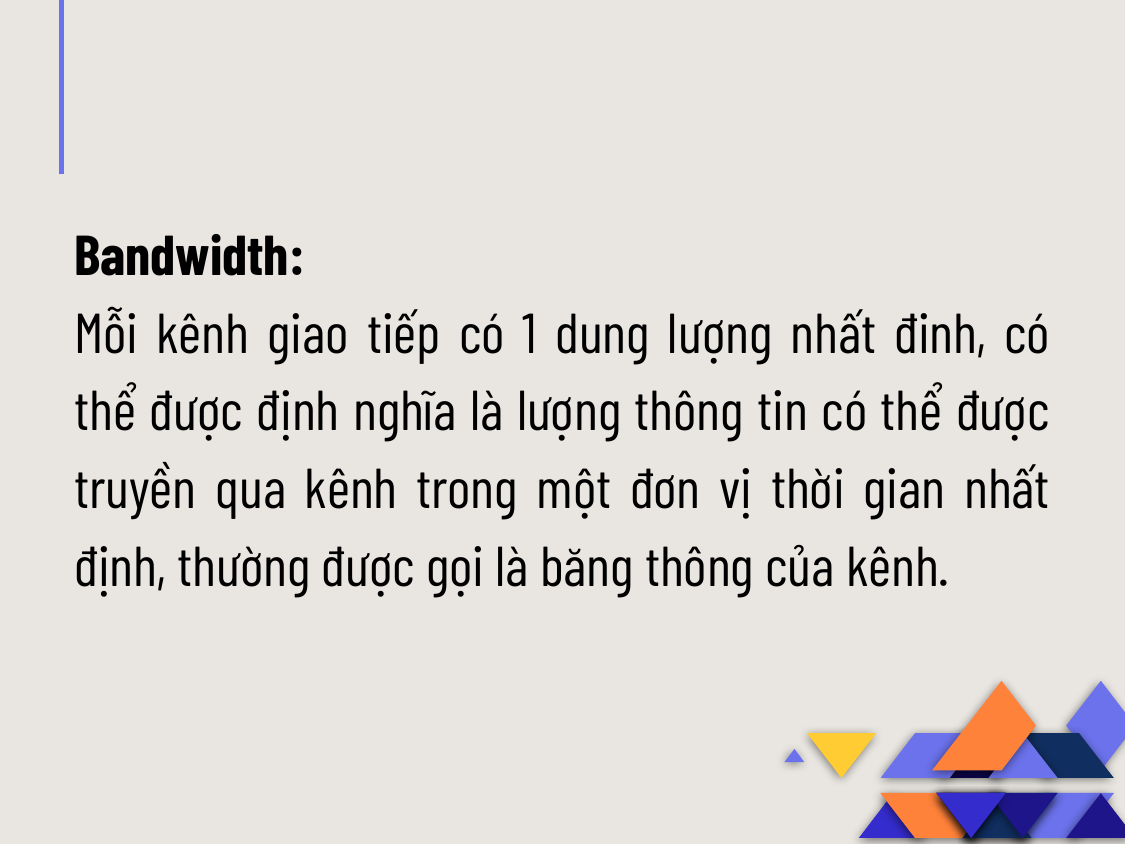

Bandwidth:
Mỗi kênh giao tiếp có 1 dung lượng nhất đinh, có thể được định nghĩa là lượng thông tin có thể được truyền qua kênh trong một đơn vị thời gian nhất định, thường được gọi là băng thông của kênh.